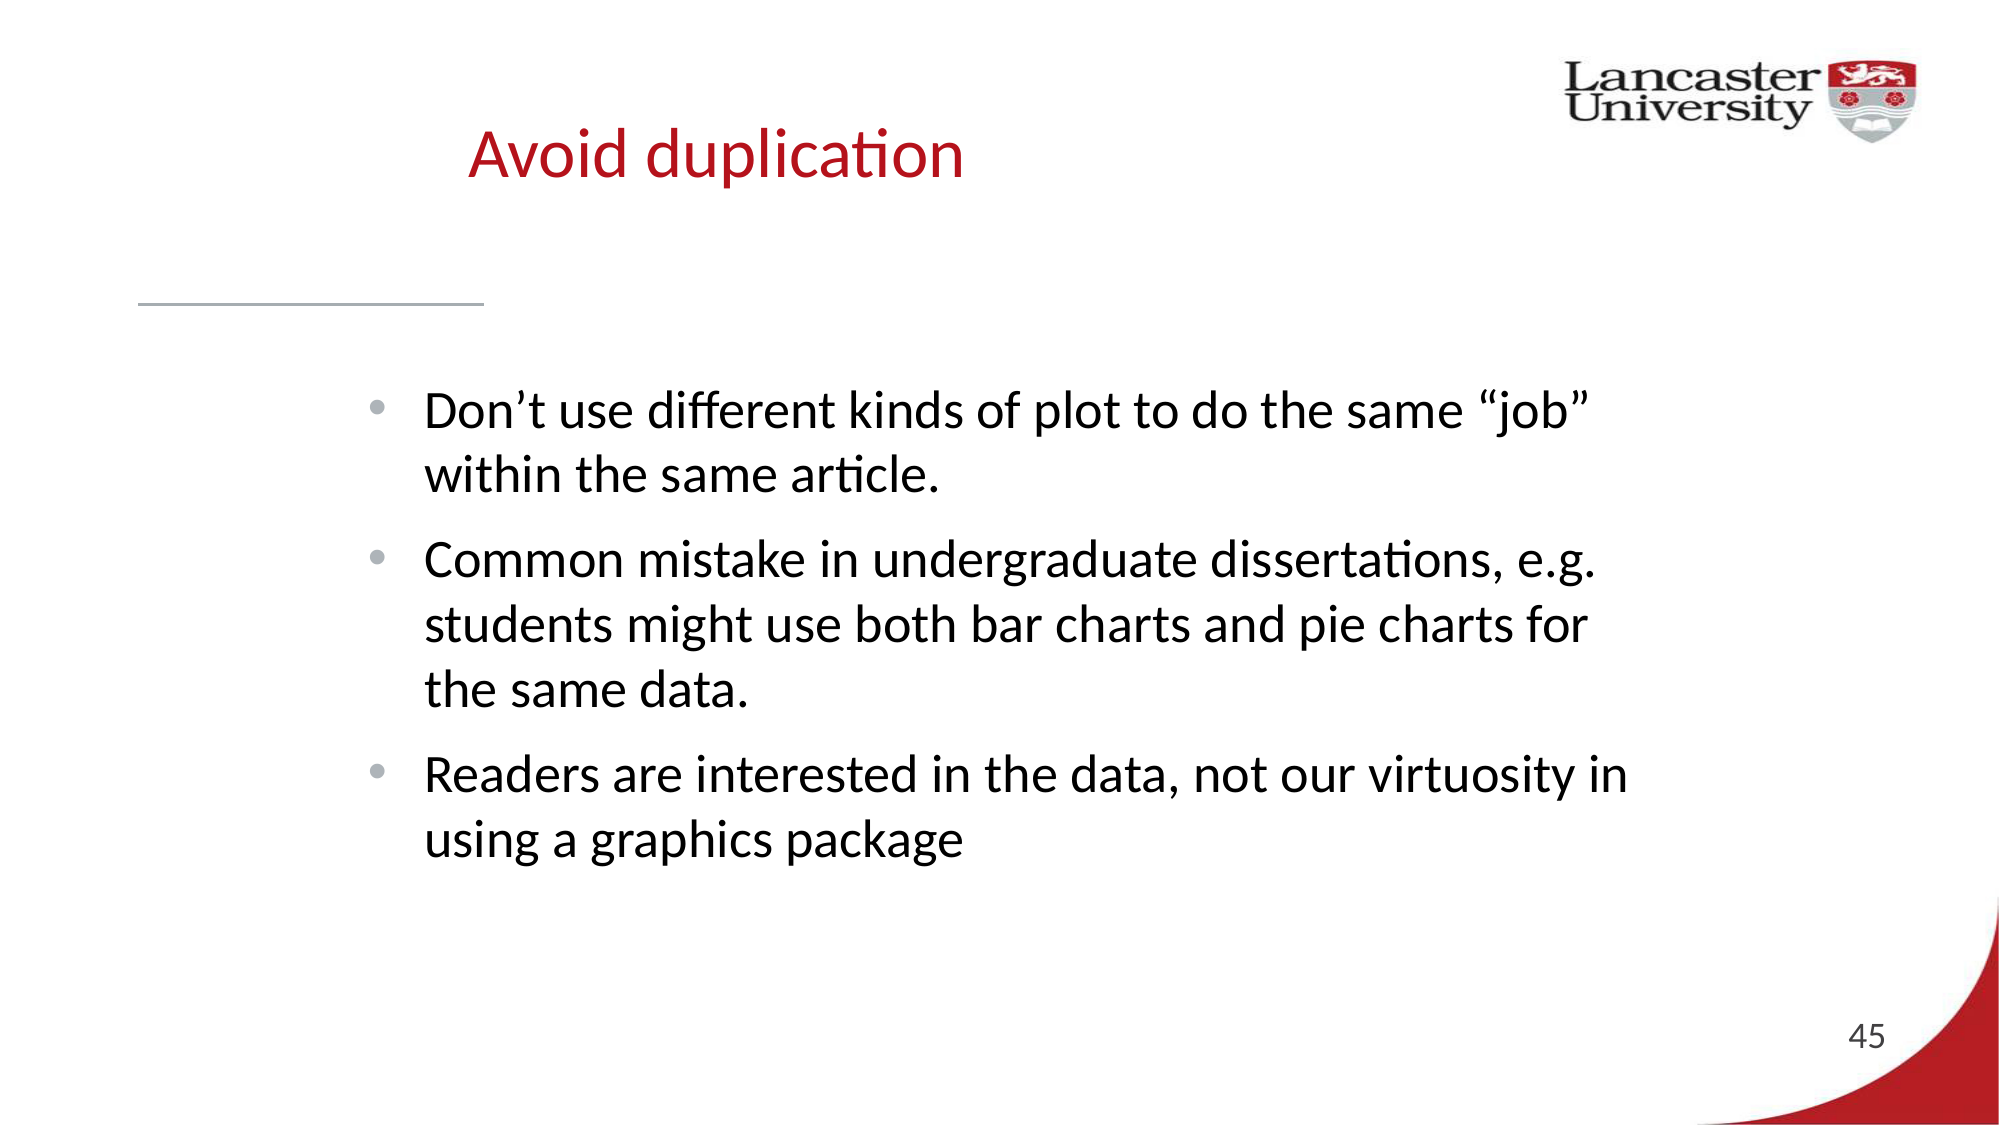

# Avoid duplication
Don’t use different kinds of plot to do the same “job” within the same article.
Common mistake in undergraduate dissertations, e.g. students might use both bar charts and pie charts for the same data.
Readers are interested in the data, not our virtuosity in using a graphics package

45